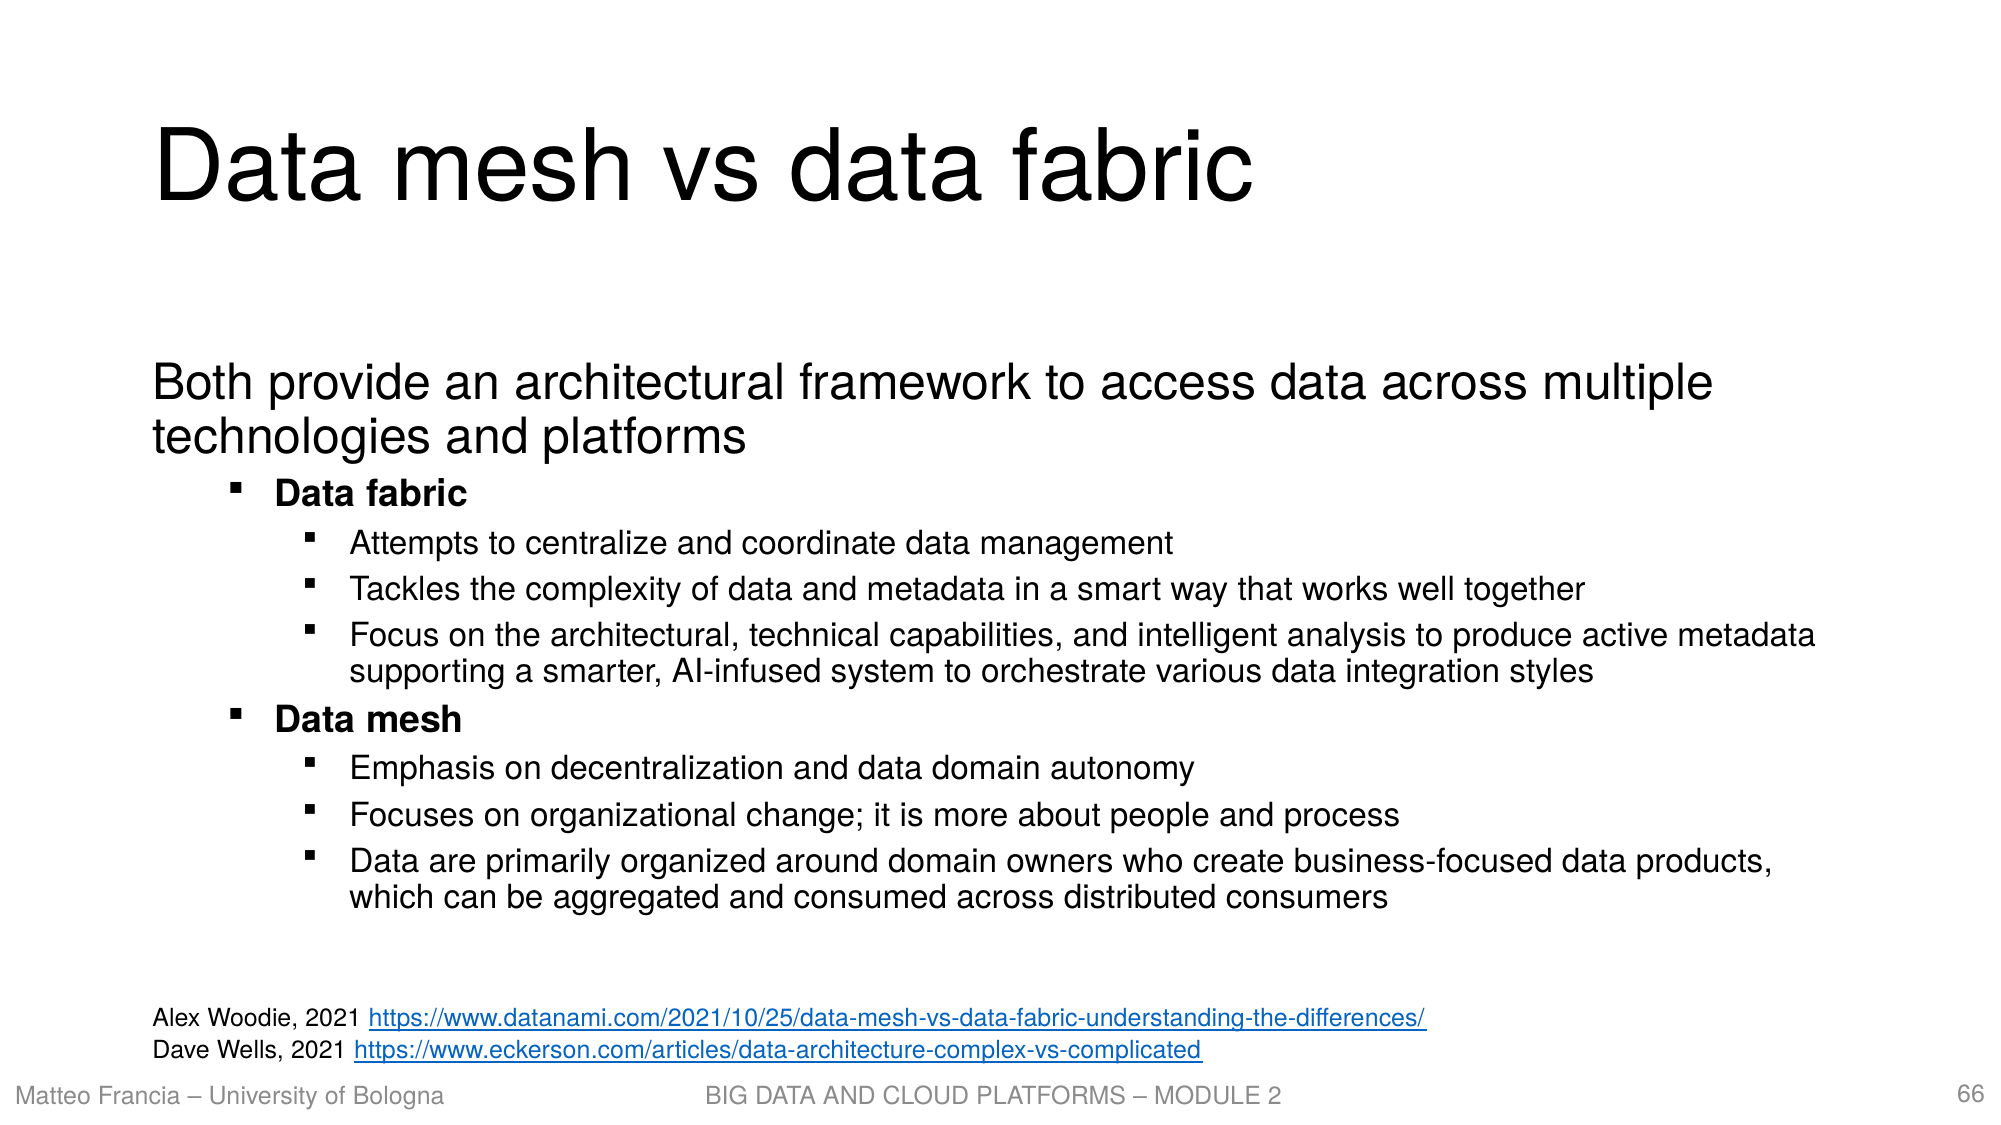

# Data mesh vs data fabric
Both provide an architectural framework to access data across multiple technologies and platforms
Data fabric
Attempts to centralize and coordinate data management
Tackles the complexity of data and metadata in a smart way that works well together
Focus on the architectural, technical capabilities, and intelligent analysis to produce active metadata supporting a smarter, AI-infused system to orchestrate various data integration styles
Data mesh
Emphasis on decentralization and data domain autonomy
Focuses on organizational change; it is more about people and process
Data are primarily organized around domain owners who create business-focused data products, which can be aggregated and consumed across distributed consumers
Alex Woodie, 2021 https://www.datanami.com/2021/10/25/data-mesh-vs-data-fabric-understanding-the-differences/
Dave Wells, 2021 https://www.eckerson.com/articles/data-architecture-complex-vs-complicated
66
Matteo Francia – University of Bologna